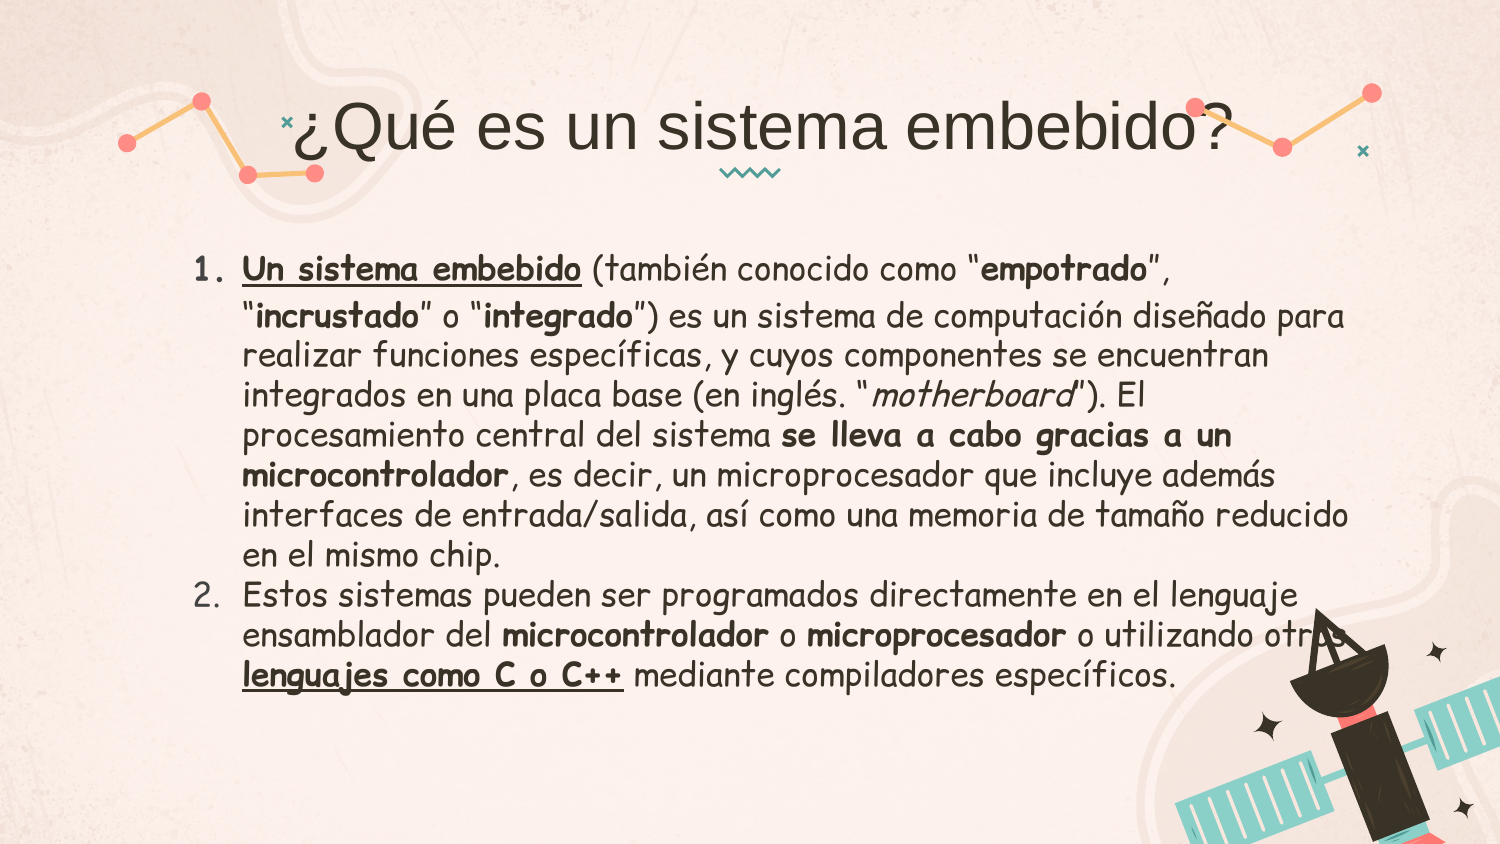

# ¿Qué es un sistema embebido?

Un sistema embebido (también conocido como “empotrado”, “incrustado” o “integrado”) es un sistema de computación diseñado para realizar funciones específicas, y cuyos componentes se encuentran integrados en una placa base (en inglés. “motherboard”). El procesamiento central del sistema se lleva a cabo gracias a un microcontrolador, es decir, un microprocesador que incluye además interfaces de entrada/salida, así como una memoria de tamaño reducido en el mismo chip.
Estos sistemas pueden ser programados directamente en el lenguaje ensamblador del microcontrolador o microprocesador o utilizando otros lenguajes como C o C++ mediante compiladores específicos.